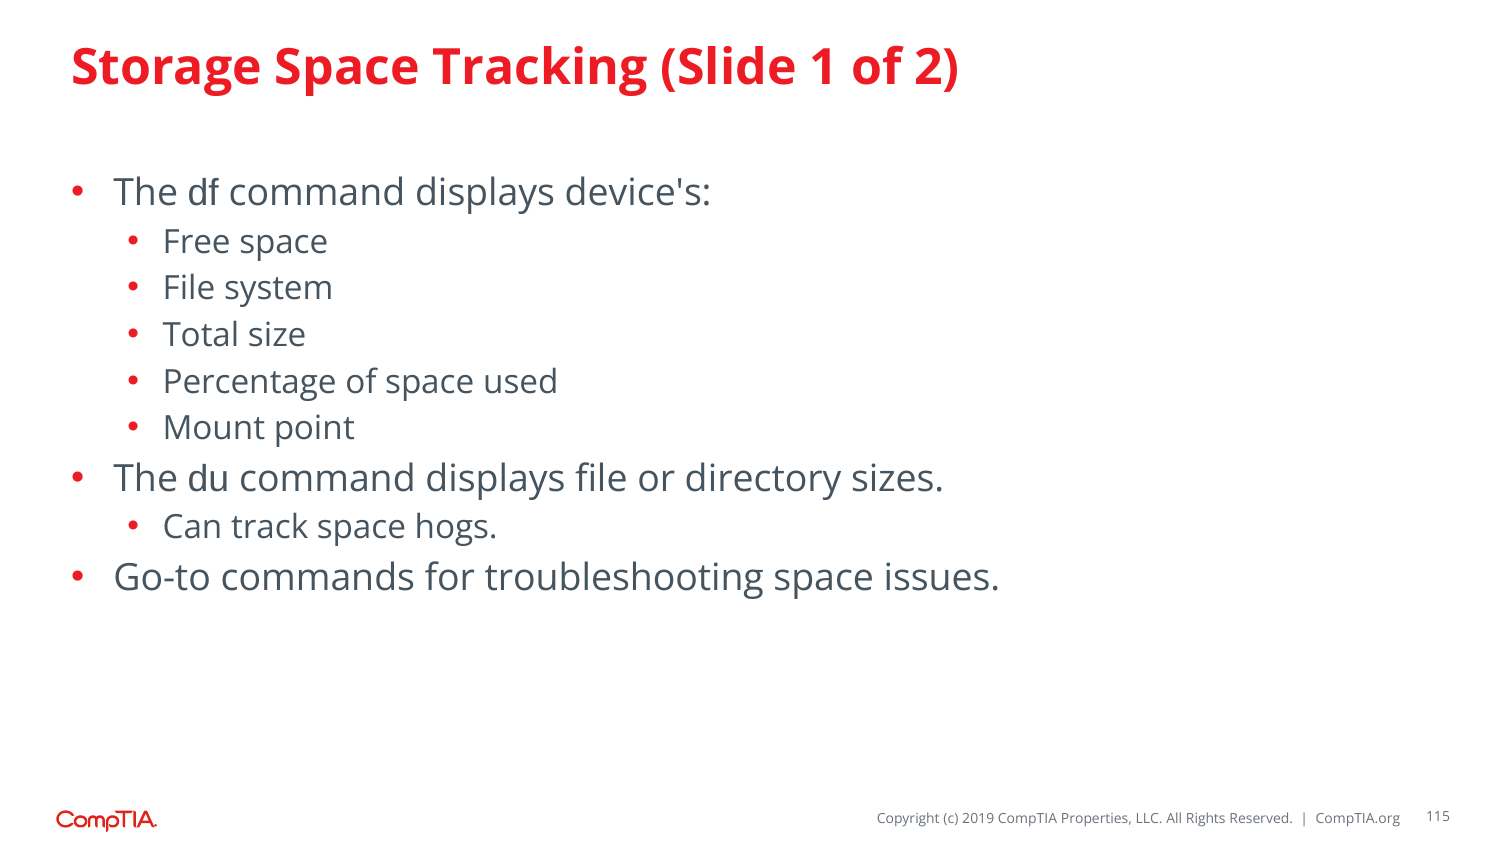

# Storage Space Tracking (Slide 1 of 2)
The df command displays device's:
Free space
File system
Total size
Percentage of space used
Mount point
The du command displays file or directory sizes.
Can track space hogs.
Go-to commands for troubleshooting space issues.
115